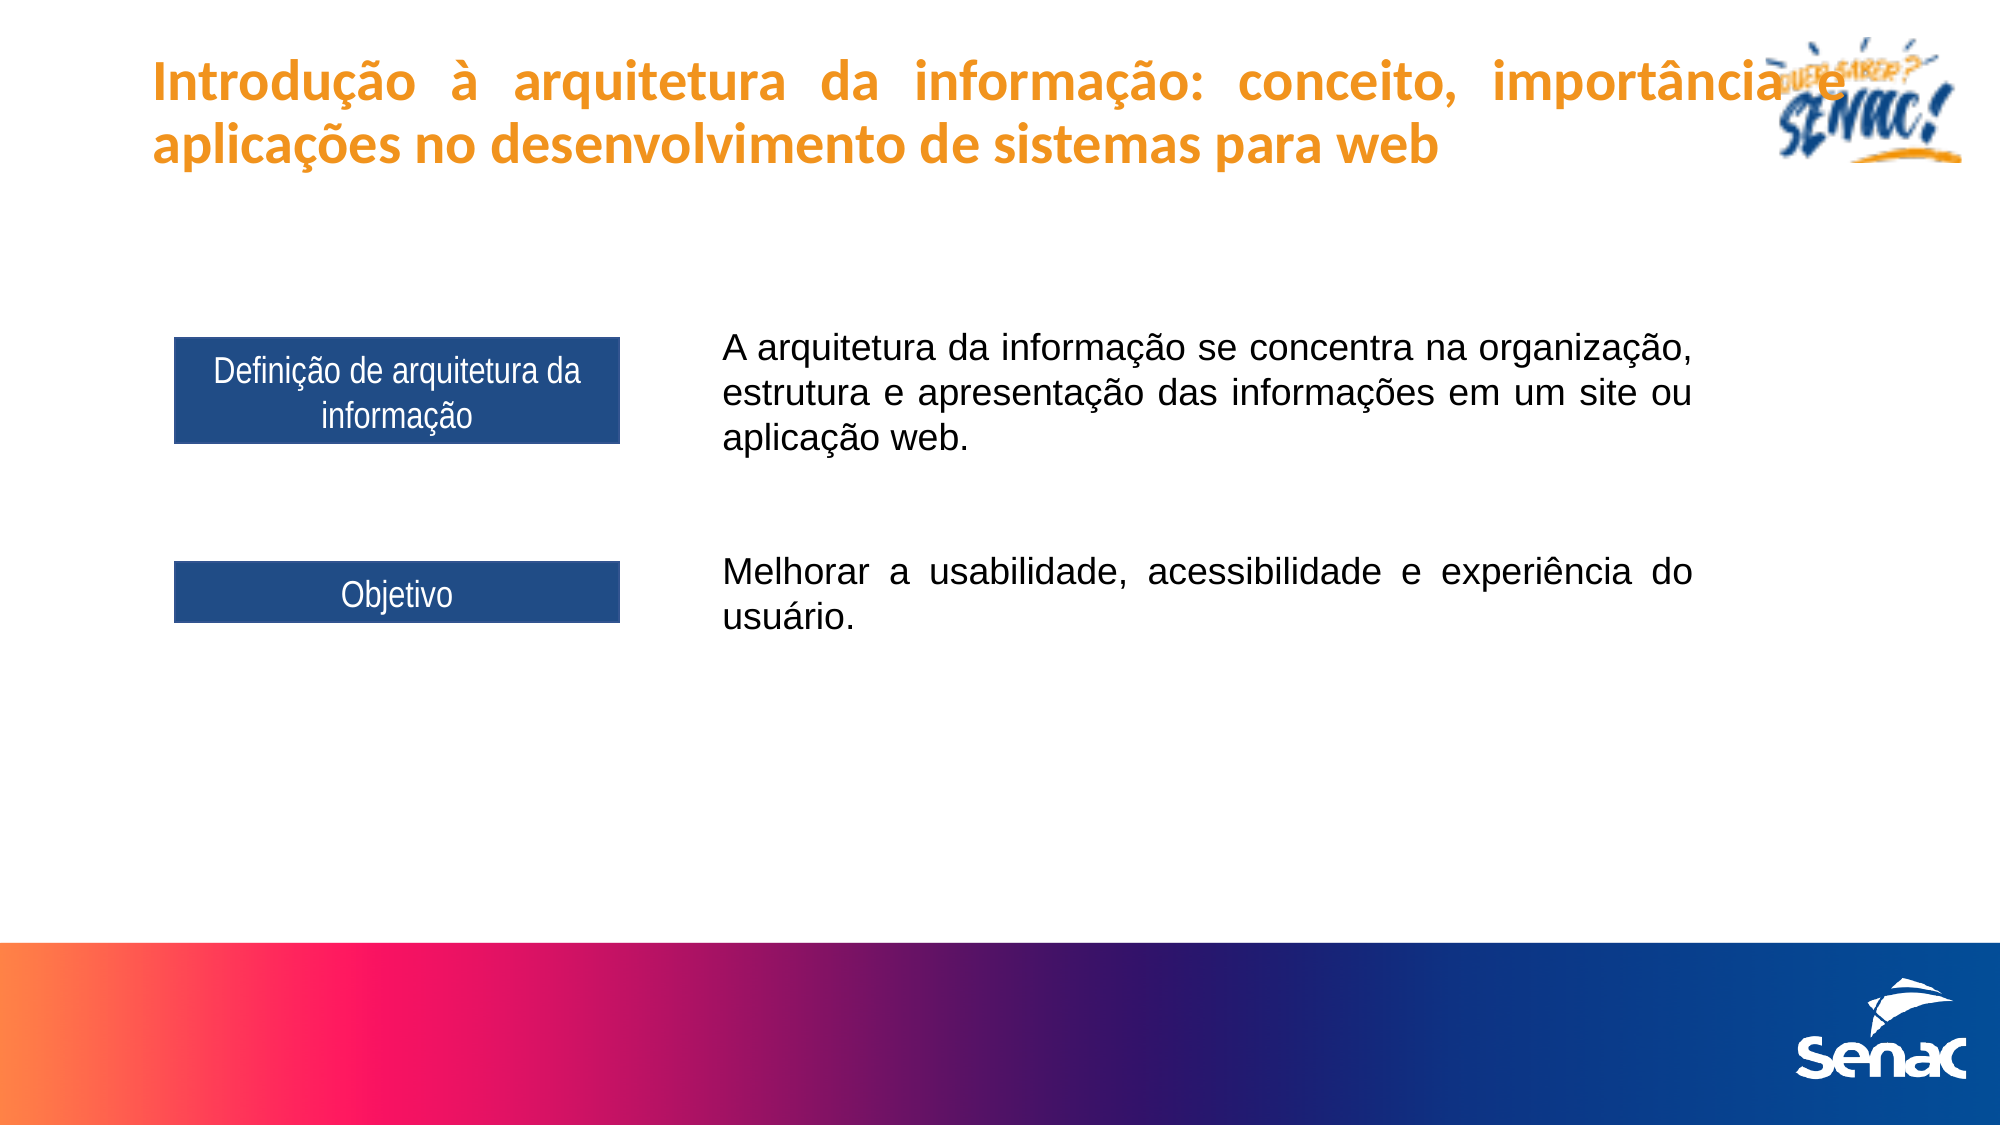

# Introdução à arquitetura da informação: conceito, importância e aplicações no desenvolvimento de sistemas para web
A arquitetura da informação se concentra na organização, estrutura e apresentação das informações em um site ou aplicação web.
Definição de arquitetura da informação
Melhorar a usabilidade, acessibilidade e experiência do usuário.
Objetivo